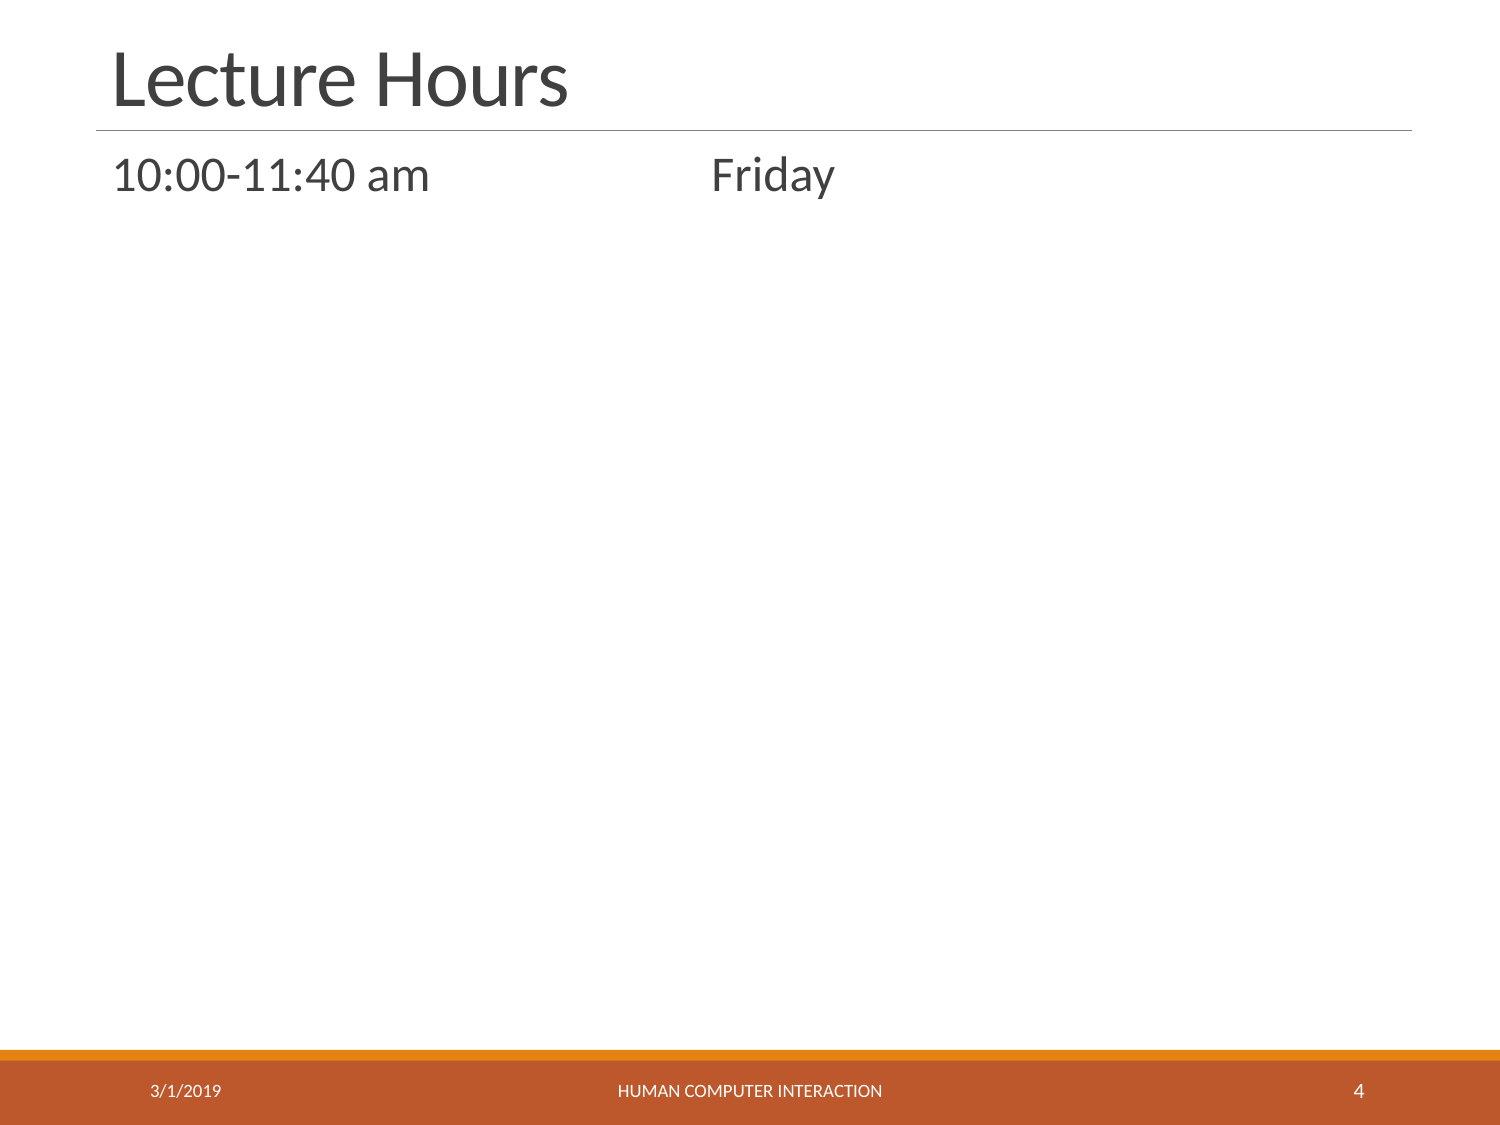

# Lecture Hours
10:00-11:40 am		Friday

3/1/2019
Human Computer Interaction
4